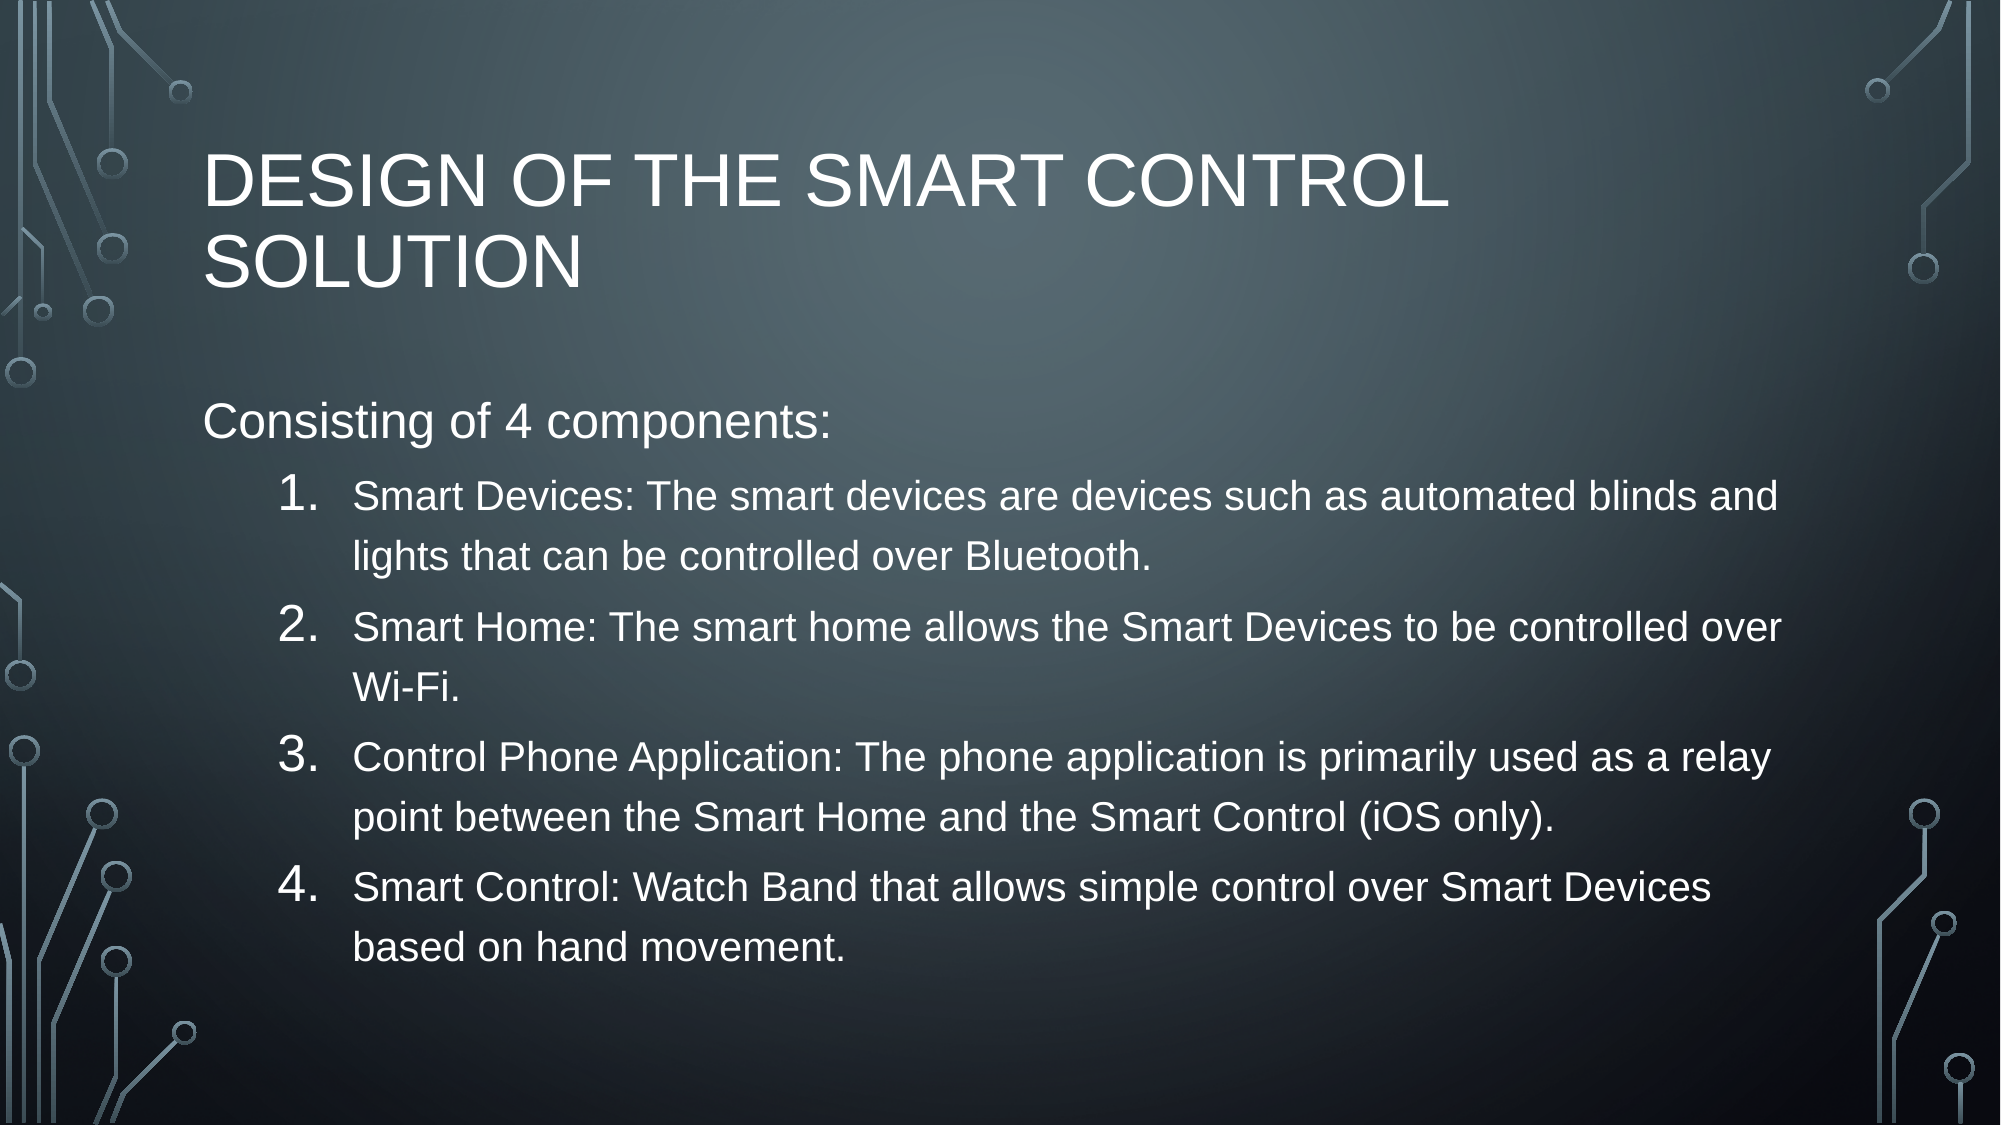

# Design of the Smart Control Solution
Consisting of 4 components:
Smart Devices: The smart devices are devices such as automated blinds and lights that can be controlled over Bluetooth.
Smart Home: The smart home allows the Smart Devices to be controlled over Wi-Fi.
Control Phone Application: The phone application is primarily used as a relay point between the Smart Home and the Smart Control (iOS only).
Smart Control: Watch Band that allows simple control over Smart Devices based on hand movement.